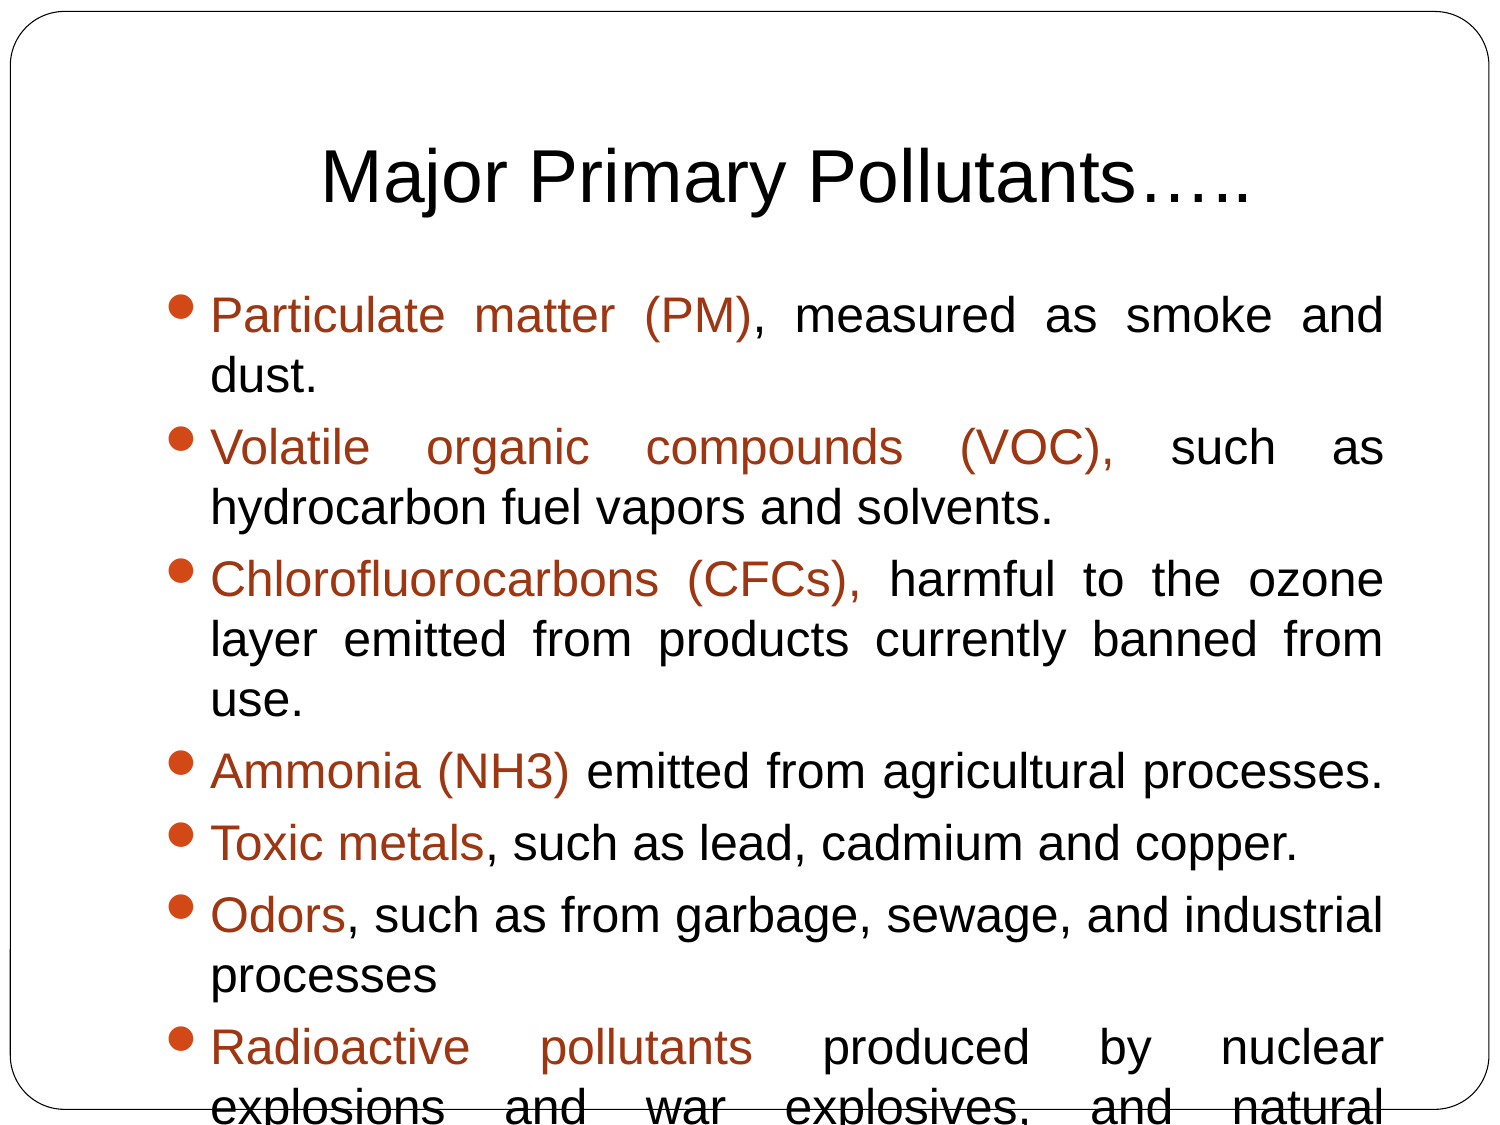

Major Primary Pollutants…..
Particulate matter (PM), measured as smoke and dust.
Volatile organic compounds (VOC), such as hydrocarbon fuel vapors and solvents.
Chlorofluorocarbons (CFCs), harmful to the ozone layer emitted from products currently banned from use.
Ammonia (NH3) emitted from agricultural processes.
Toxic metals, such as lead, cadmium and copper.
Odors, such as from garbage, sewage, and industrial processes
Radioactive pollutants produced by nuclear explosions and war explosives, and natural processes such as radiation.